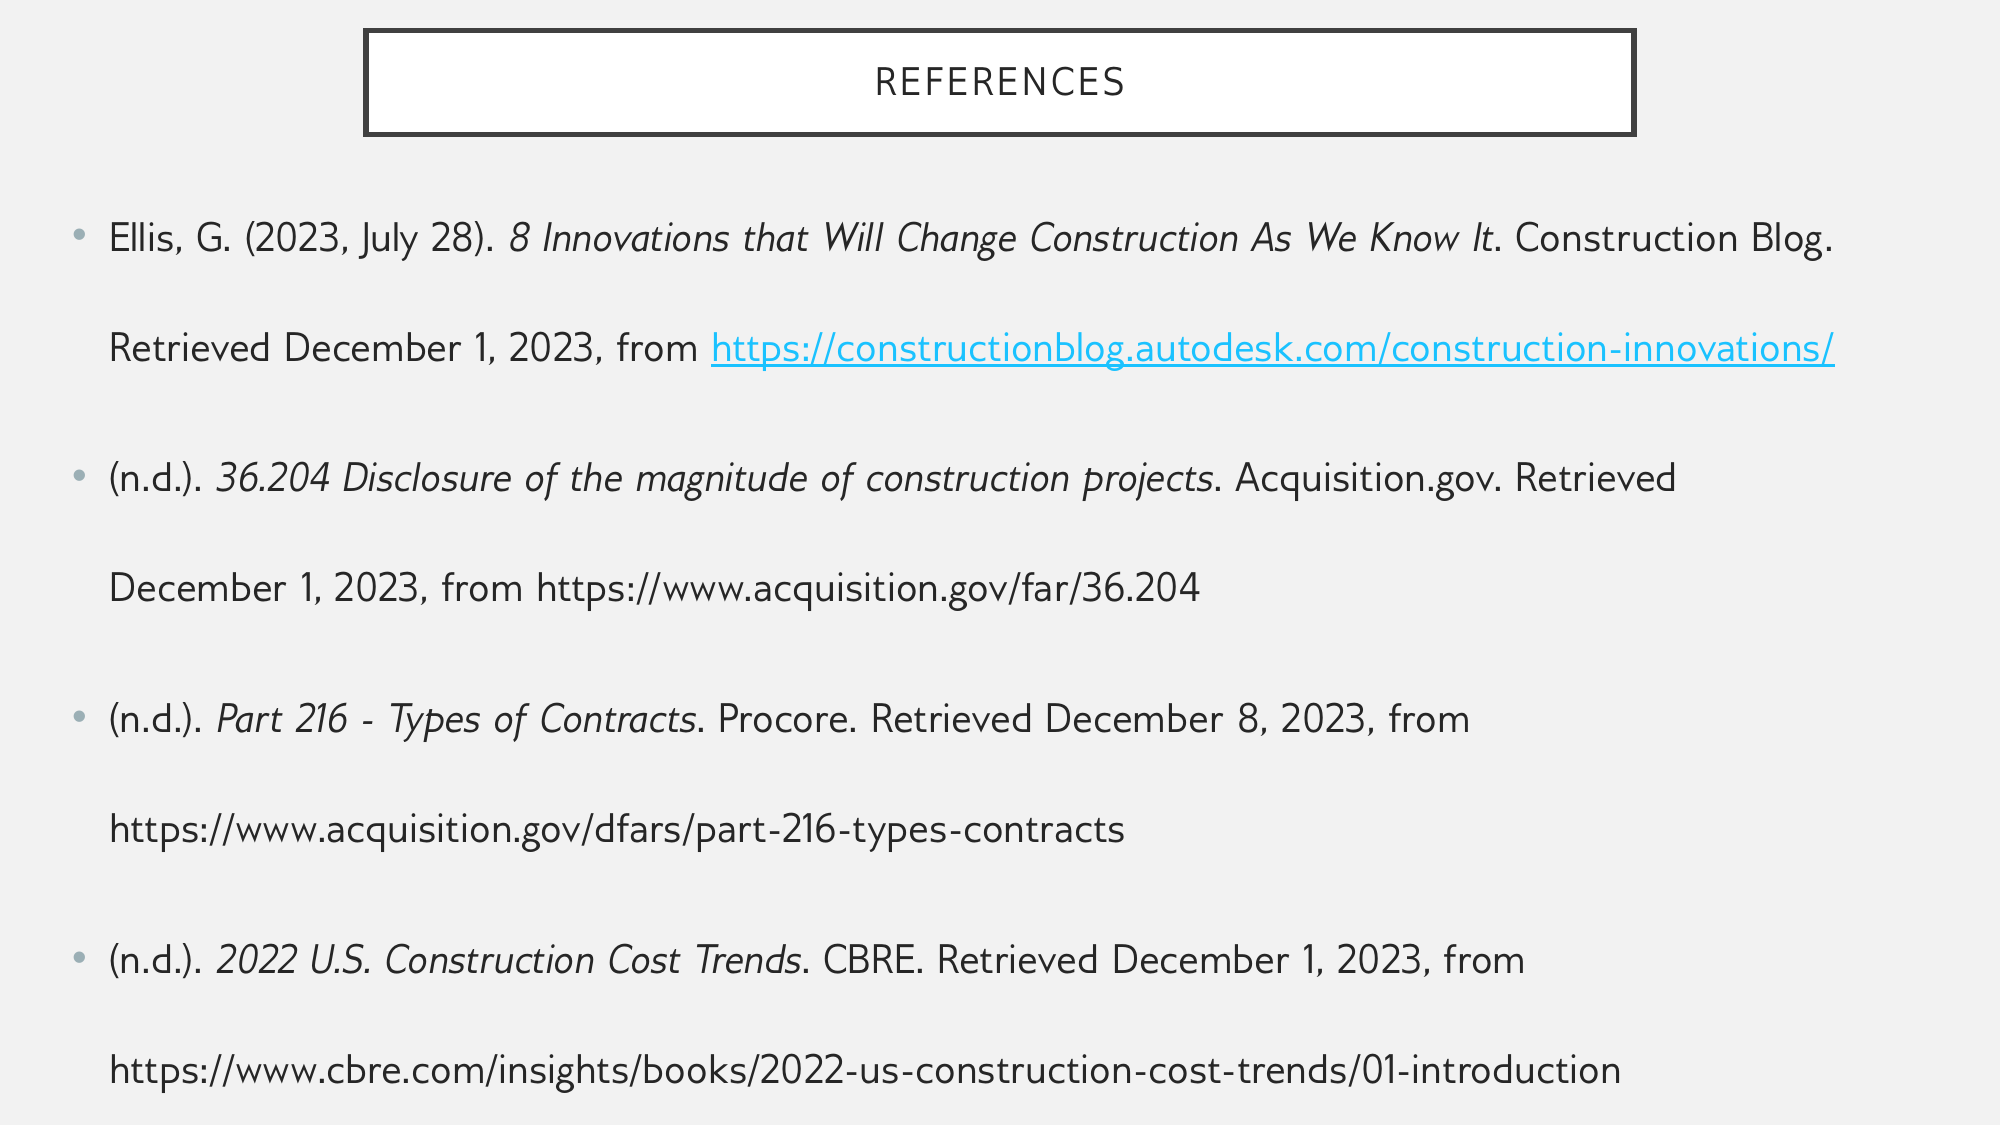

# references
Ellis, G. (2023, July 28). 8 Innovations that Will Change Construction As We Know It. Construction Blog. Retrieved December 1, 2023, from https://constructionblog.autodesk.com/construction-innovations/
(n.d.). 36.204 Disclosure of the magnitude of construction projects. Acquisition.gov. Retrieved December 1, 2023, from https://www.acquisition.gov/far/36.204
(n.d.). Part 216 - Types of Contracts. Procore. Retrieved December 8, 2023, from https://www.acquisition.gov/dfars/part-216-types-contracts
(n.d.). 2022 U.S. Construction Cost Trends. CBRE. Retrieved December 1, 2023, from https://www.cbre.com/insights/books/2022-us-construction-cost-trends/01-introduction